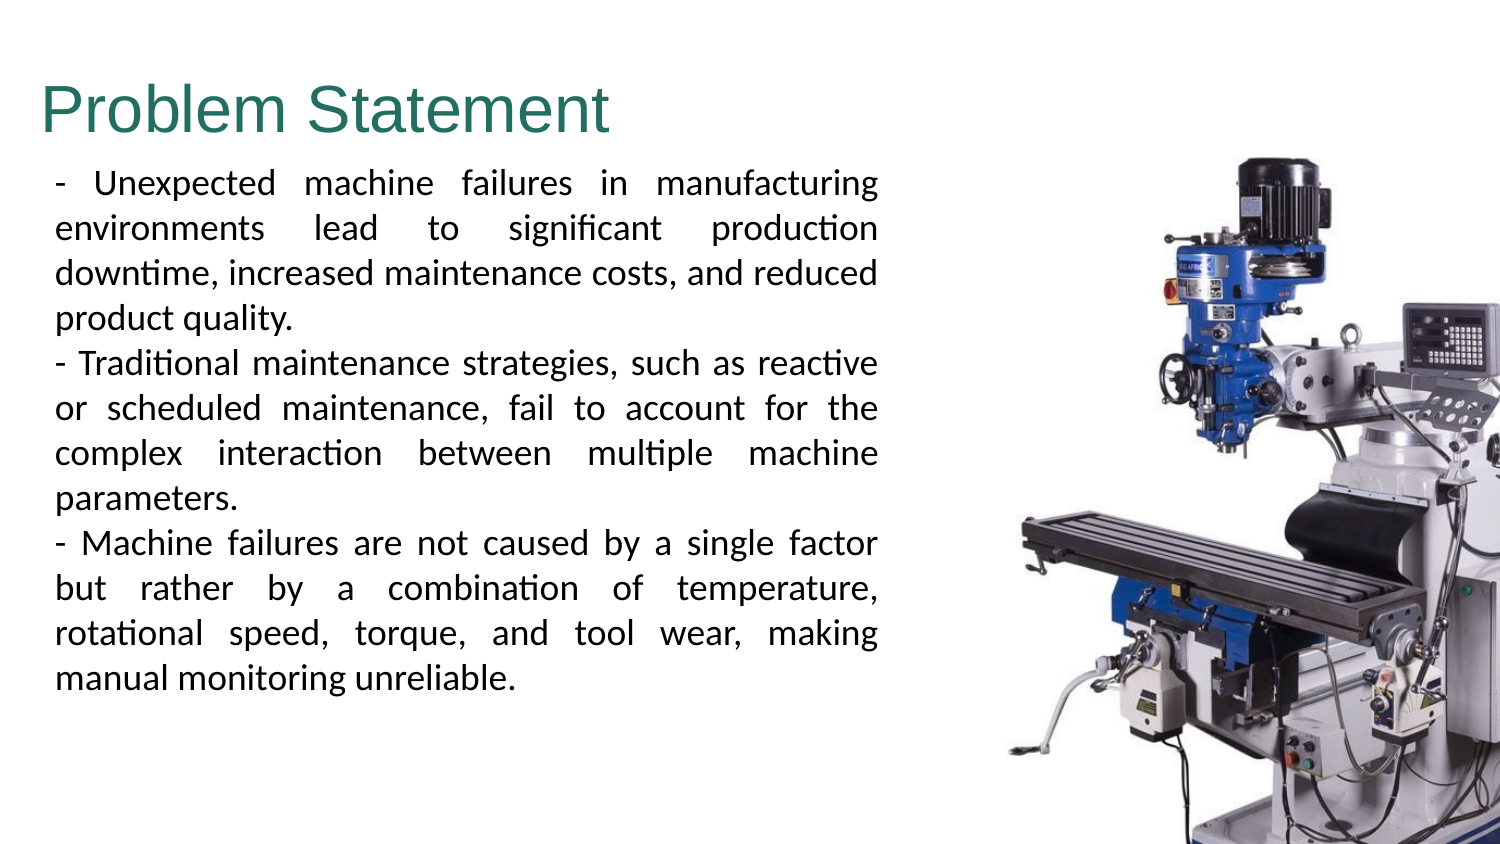

Problem Statement

- Unexpected machine failures in manufacturing environments lead to significant production downtime, increased maintenance costs, and reduced product quality.
- Traditional maintenance strategies, such as reactive or scheduled maintenance, fail to account for the complex interaction between multiple machine parameters.
- Machine failures are not caused by a single factor but rather by a combination of temperature, rotational speed, torque, and tool wear, making manual monitoring unreliable.